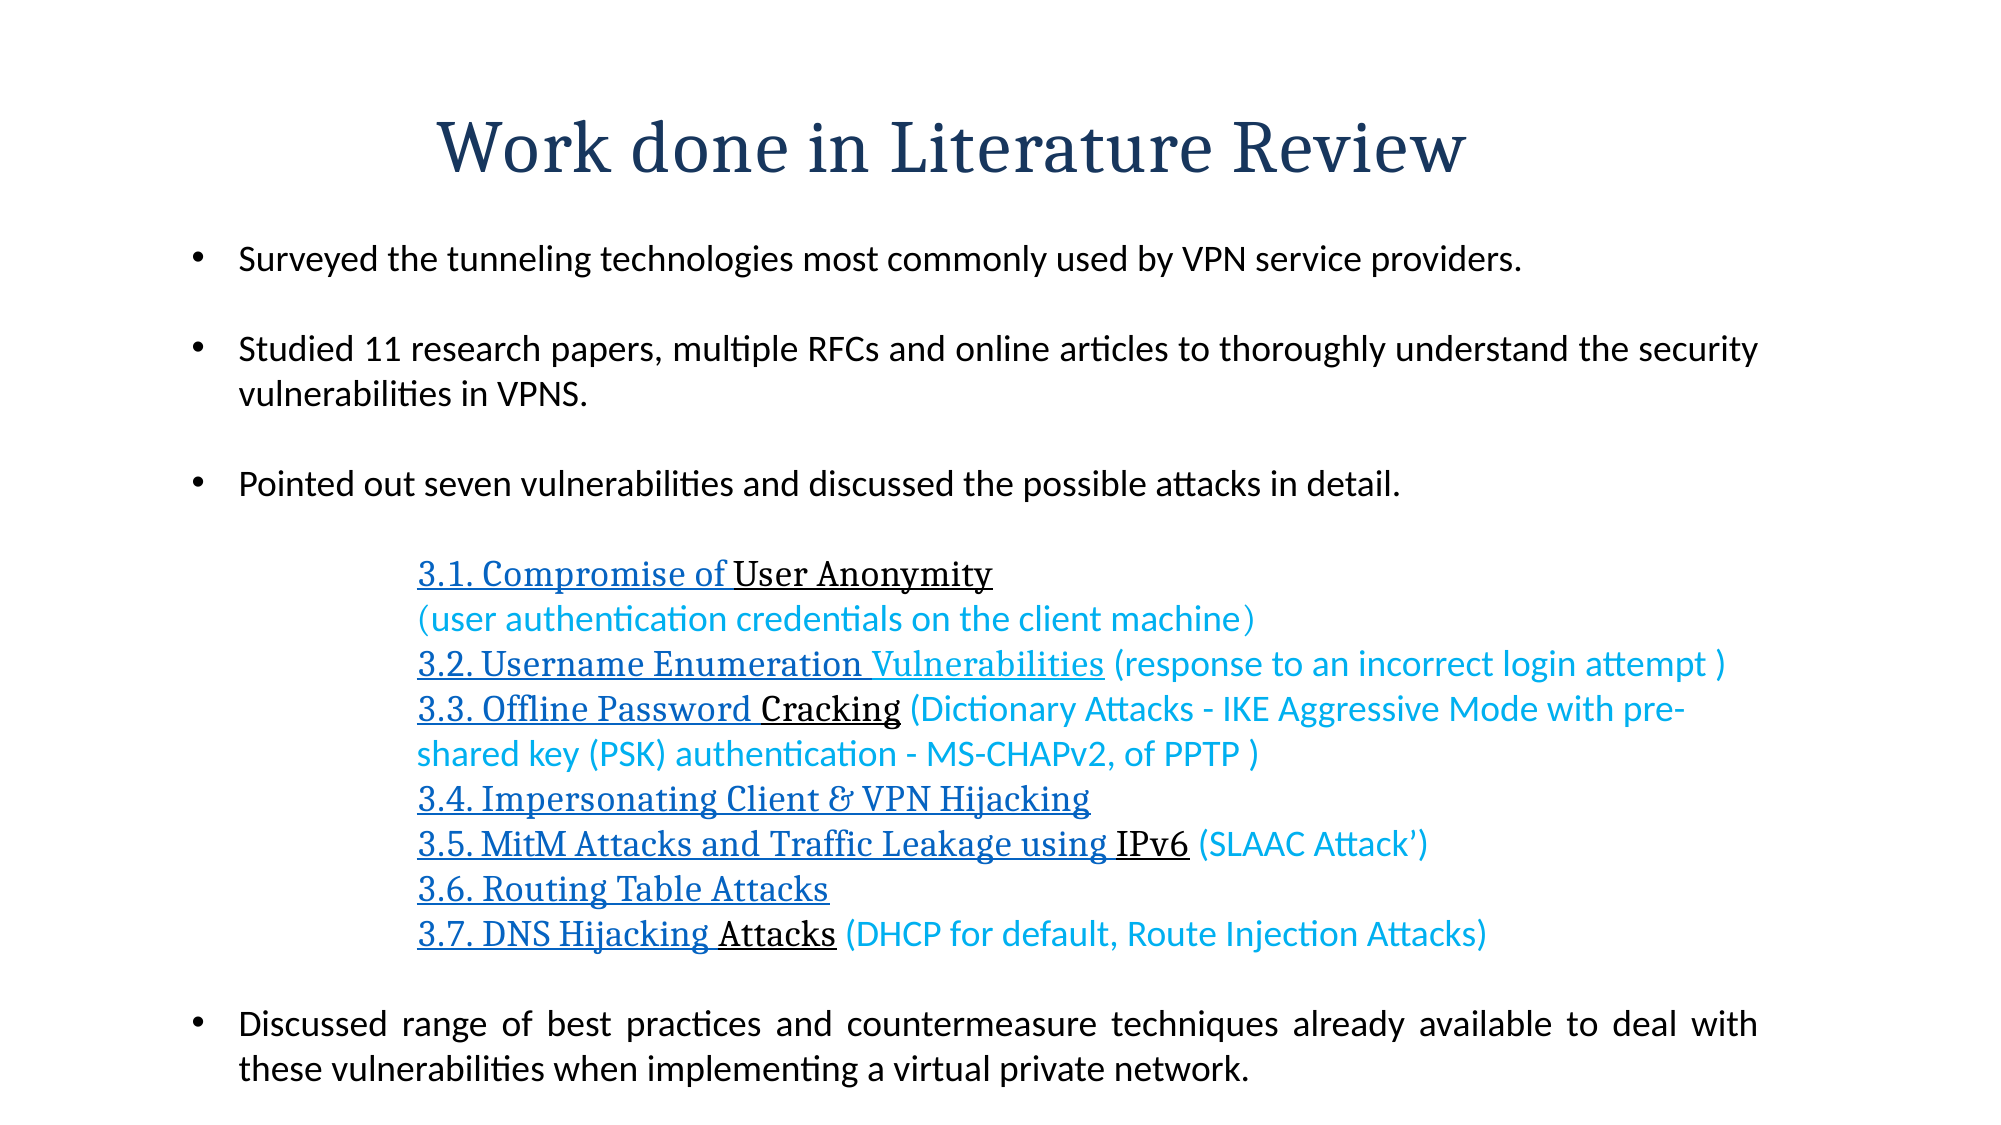

Work done in Literature Review
Surveyed the tunneling technologies most commonly used by VPN service providers.

Studied 11 research papers, multiple RFCs and online articles to thoroughly understand the security vulnerabilities in VPNS.

Pointed out seven vulnerabilities and discussed the possible attacks in detail.

3.1. Compromise of User Anonymity
(user authentication credentials on the client machine)
3.2. Username Enumeration Vulnerabilities (response to an incorrect login attempt )
3.3. Offline Password Cracking (Dictionary Attacks - IKE Aggressive Mode with pre-shared key (PSK) authentication - MS-CHAPv2, of PPTP )
3.4. Impersonating Client & VPN Hijacking
3.5. MitM Attacks and Traffic Leakage using IPv6 (SLAAC Attack’)
3.6. Routing Table Attacks
3.7. DNS Hijacking Attacks (DHCP for default, Route Injection Attacks)

Discussed range of best practices and countermeasure techniques already available to deal with these vulnerabilities when implementing a virtual private network.